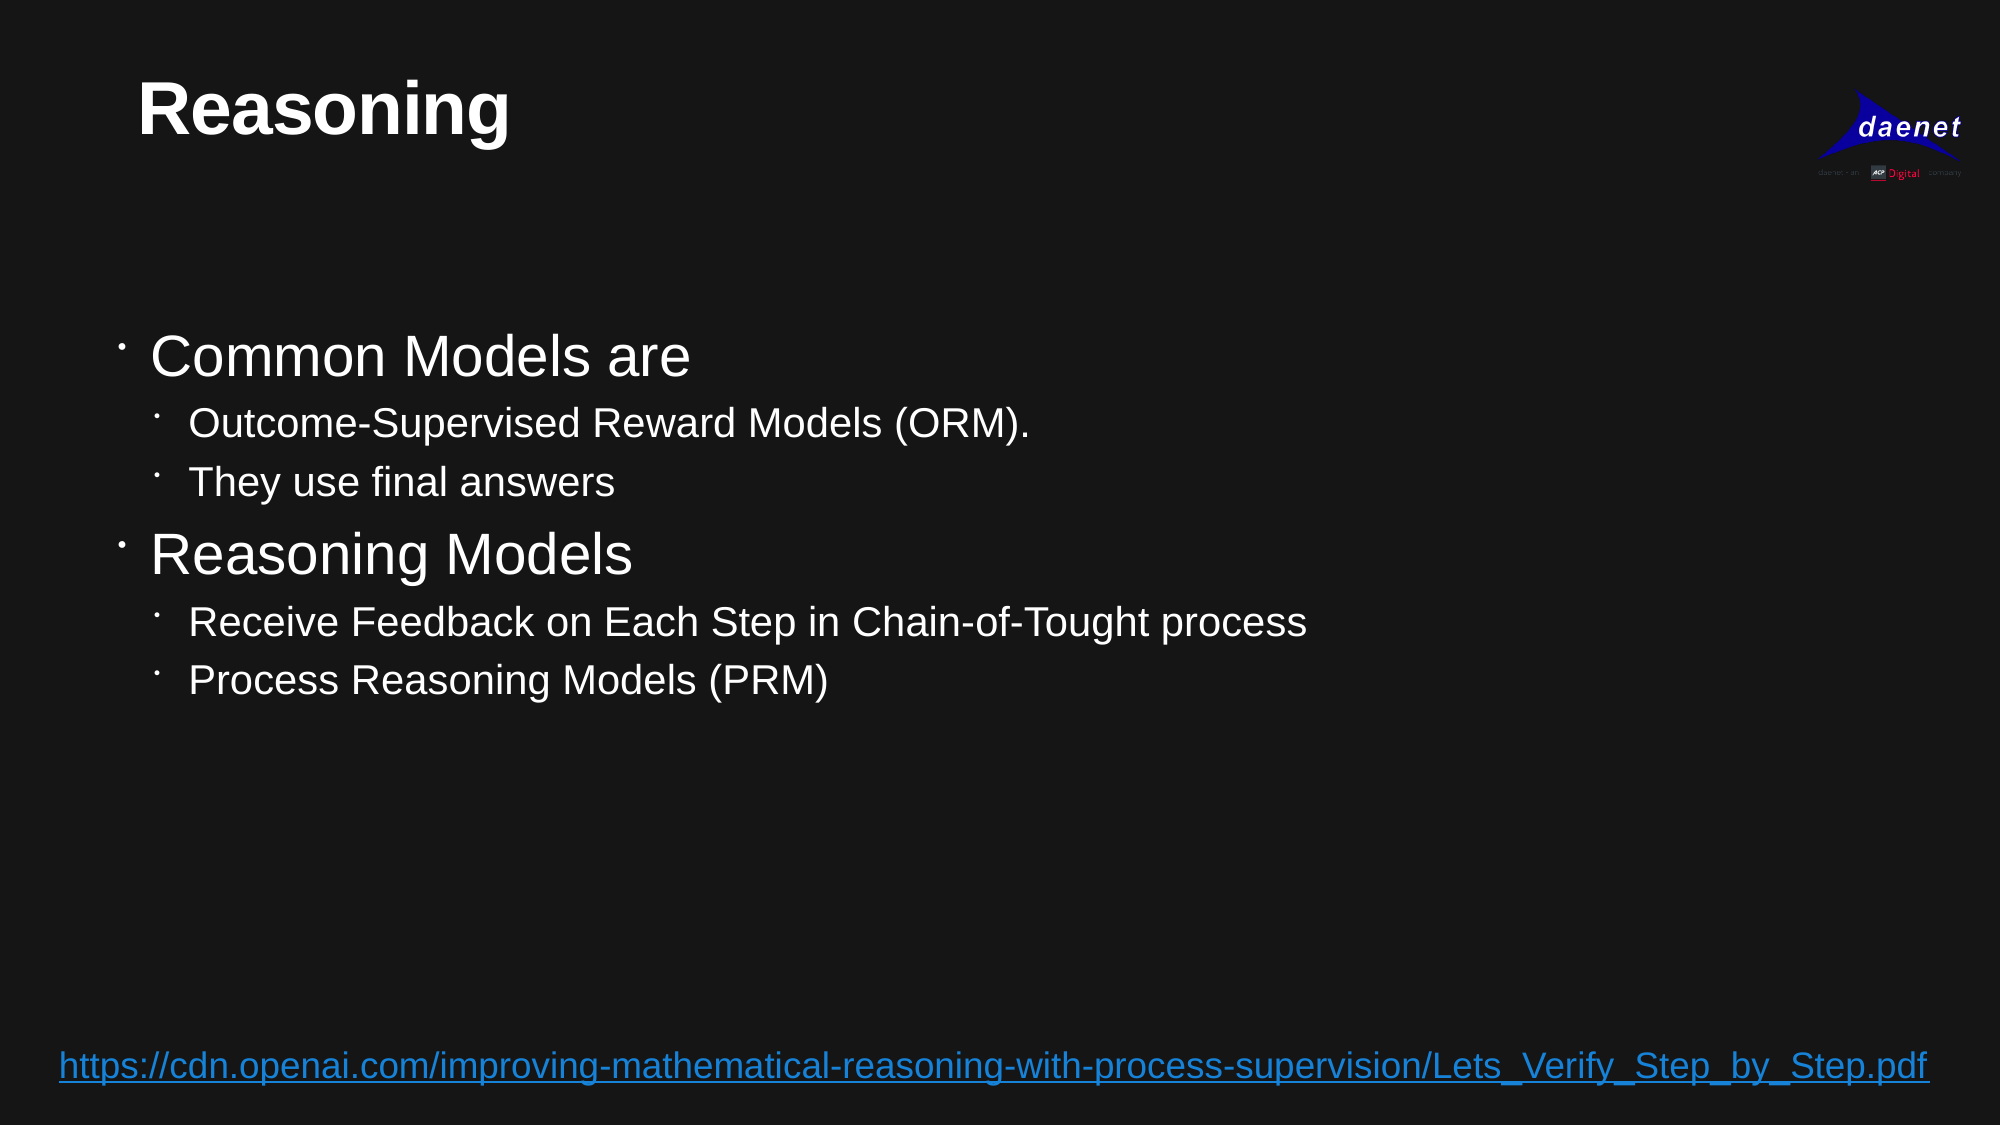

# Reasoning
Common Models are
Outcome-Supervised Reward Models (ORM).
They use final answers
Reasoning Models
Receive Feedback on Each Step in Chain-of-Tought process
Process Reasoning Models (PRM)
https://cdn.openai.com/improving-mathematical-reasoning-with-process-supervision/Lets_Verify_Step_by_Step.pdf